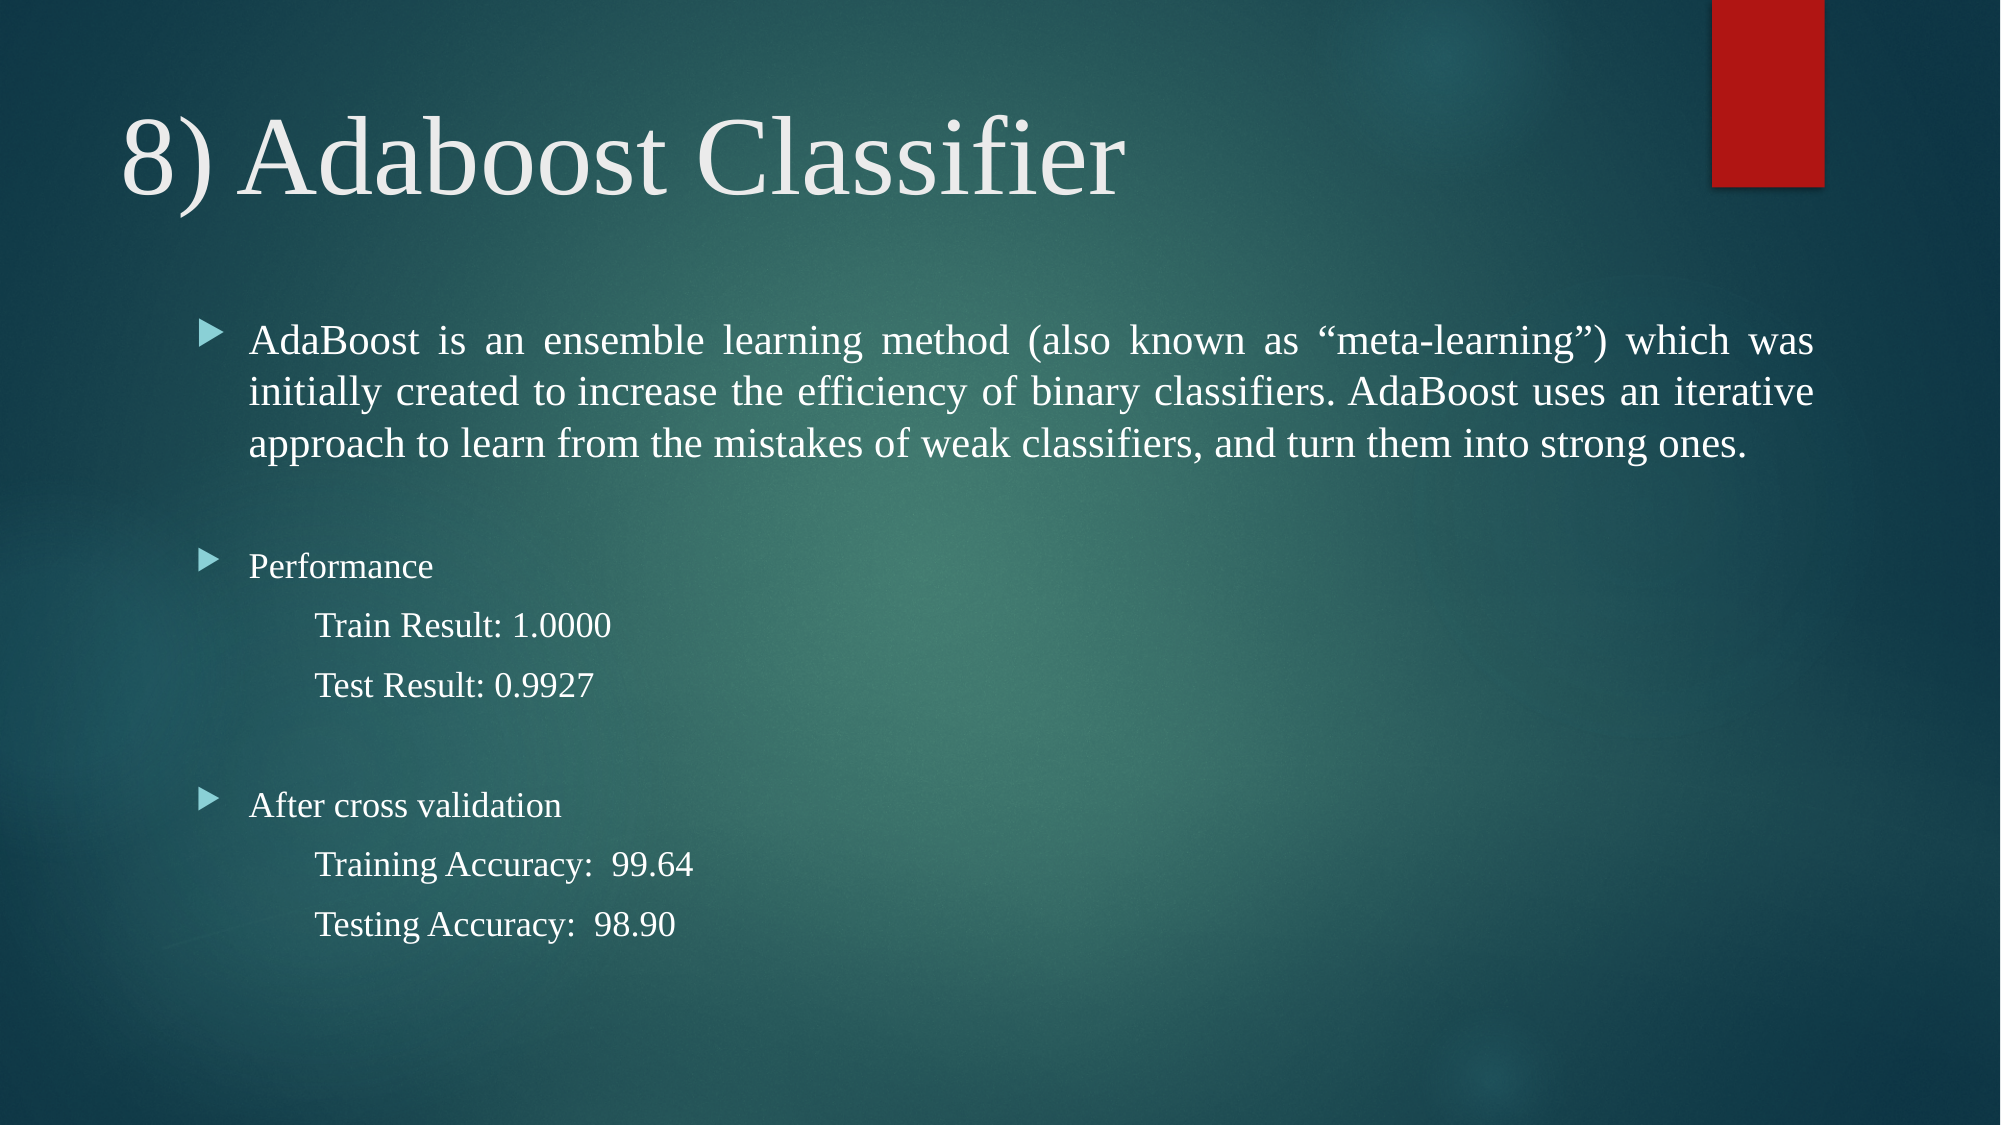

# 8) Adaboost Classifier
AdaBoost is an ensemble learning method (also known as “meta-learning”) which was initially created to increase the efficiency of binary classifiers. AdaBoost uses an iterative approach to learn from the mistakes of weak classifiers, and turn them into strong ones.

Performance
	Train Result: 1.0000
	Test Result: 0.9927

After cross validation
	Training Accuracy:  99.64
	Testing Accuracy:  98.90